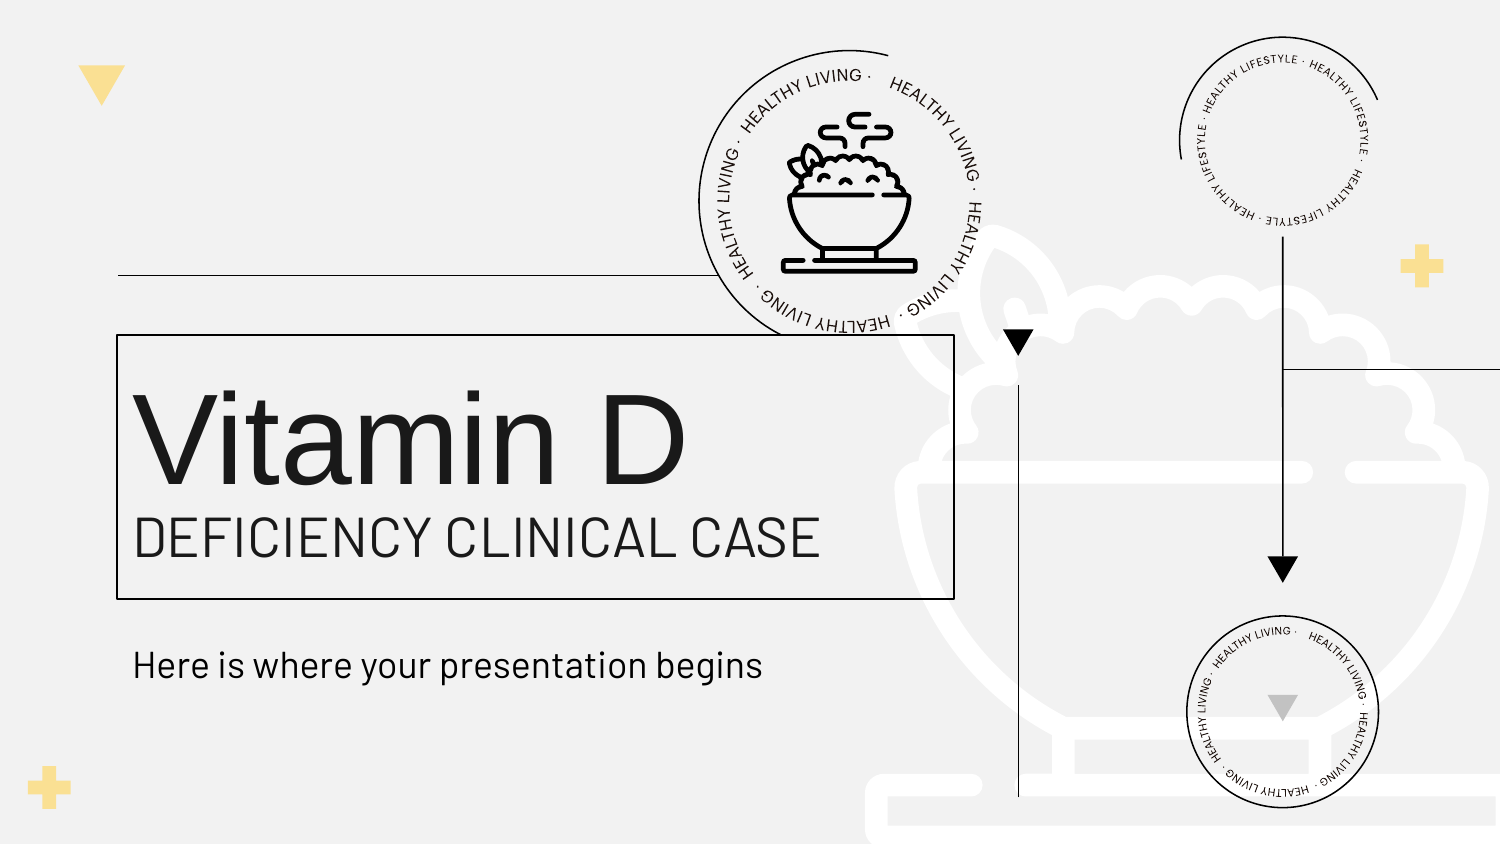

# Vitamin D DEFICIENCY CLINICAL CASE

Here is where your presentation begins